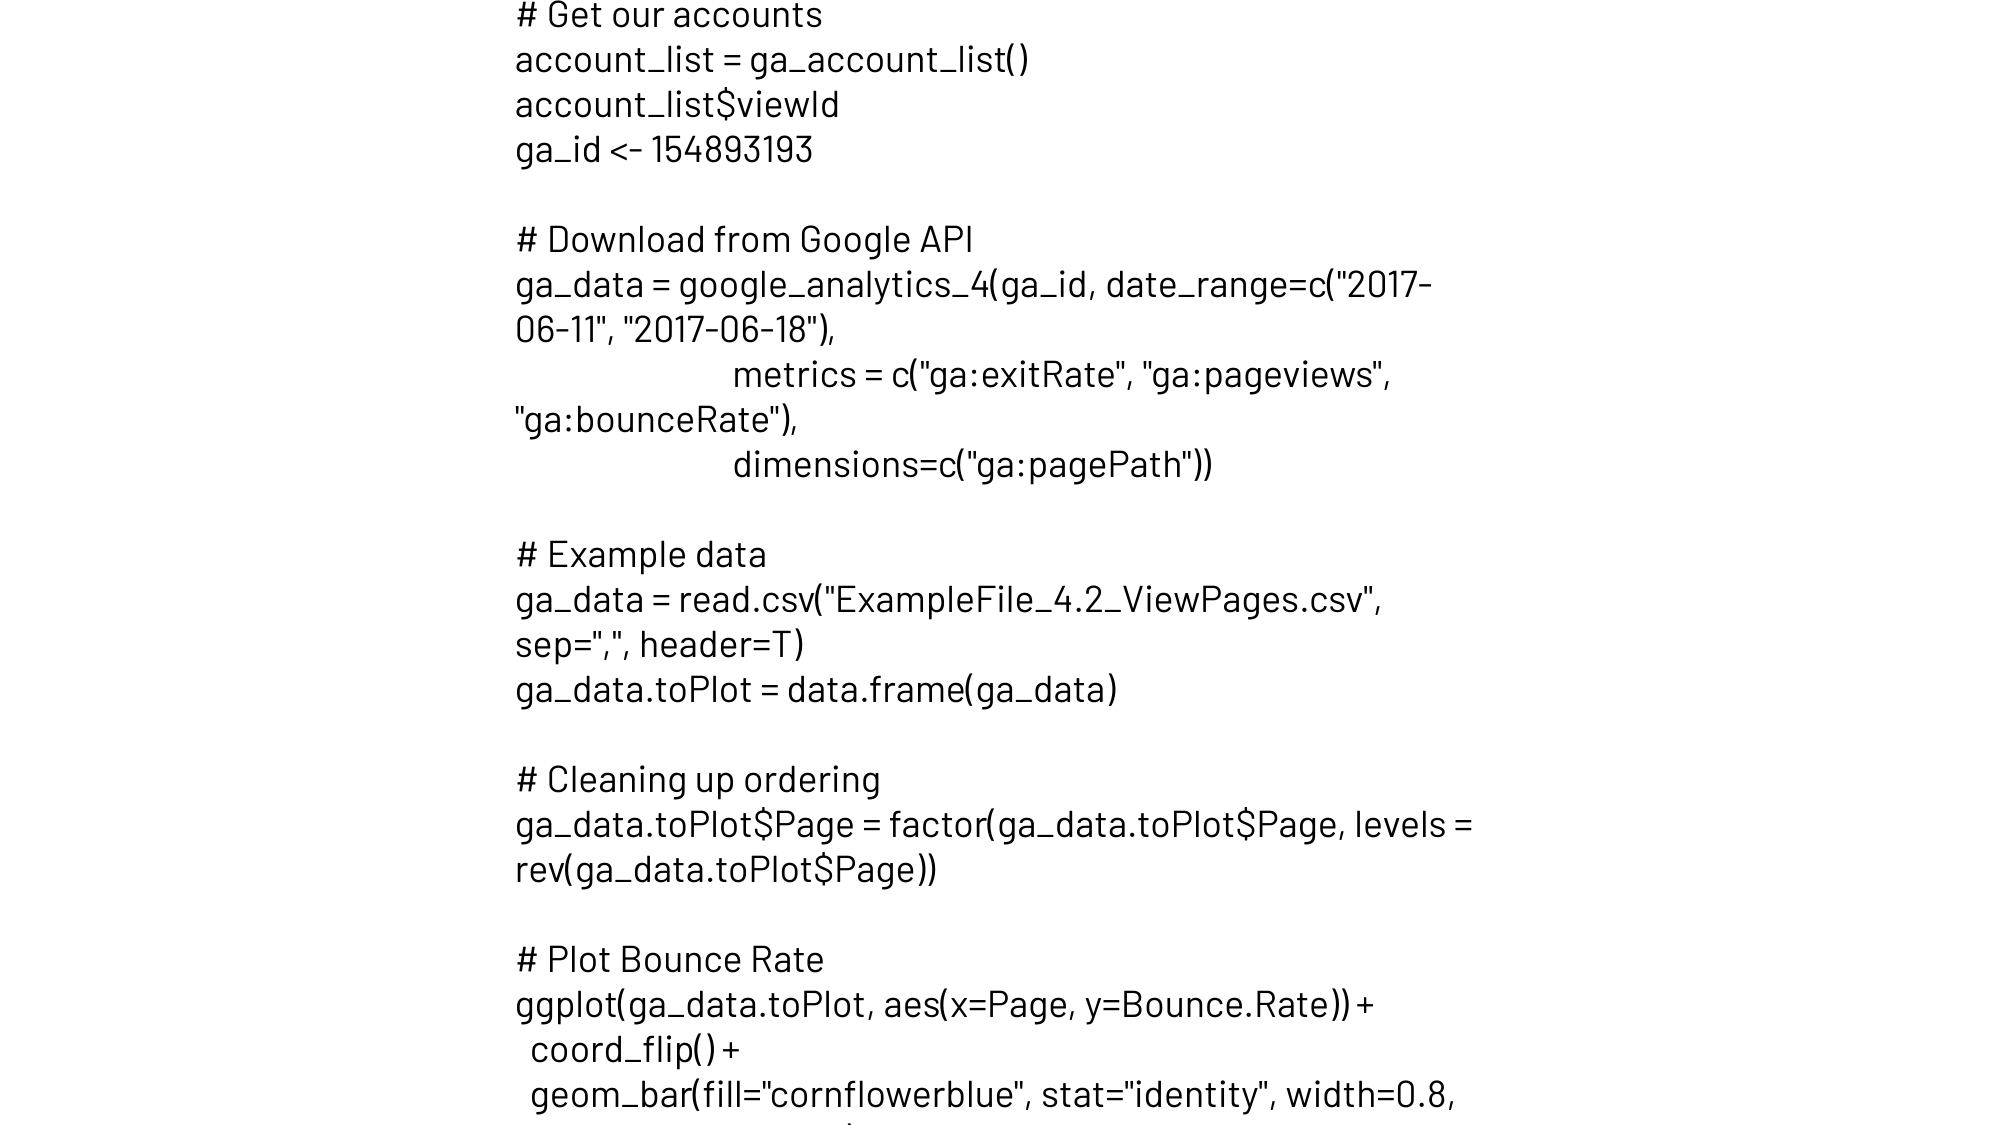

# Load required libraries
library("googleAuthR")
library("googleAnalyticsR")
library("ggplot2")
library("scales")

# Authentication
ga_auth()

# Get our accounts
account_list = ga_account_list()
account_list$viewId
ga_id <- 154893193

# Download from Google API
ga_data = google_analytics_4(ga_id, date_range=c("2017-06-11", "2017-06-18"),
                             metrics = c("ga:exitRate", "ga:pageviews", "ga:bounceRate"),
                             dimensions=c("ga:pagePath"))

# Example data
ga_data = read.csv("ExampleFile_4.2_ViewPages.csv", sep=",", header=T)
ga_data.toPlot = data.frame(ga_data)

# Cleaning up ordering
ga_data.toPlot$Page = factor(ga_data.toPlot$Page, levels = rev(ga_data.toPlot$Page))

# Plot Bounce Rate
ggplot(ga_data.toPlot, aes(x=Page, y=Bounce.Rate)) +
  coord_flip() +
  geom_bar(fill="cornflowerblue", stat="identity", width=0.8, show.legend=FALSE) +
  ylim(0, 1.0)

# Plot Exit Rate
ggplot(ga_data.toPlot, aes(x=Page, y=Exit.Rate)) +
  coord_flip() +
  geom_bar(fill="tomato3", stat="identity", width=0.8, show.legend=FALSE) +
  ylim(0, 1.0)